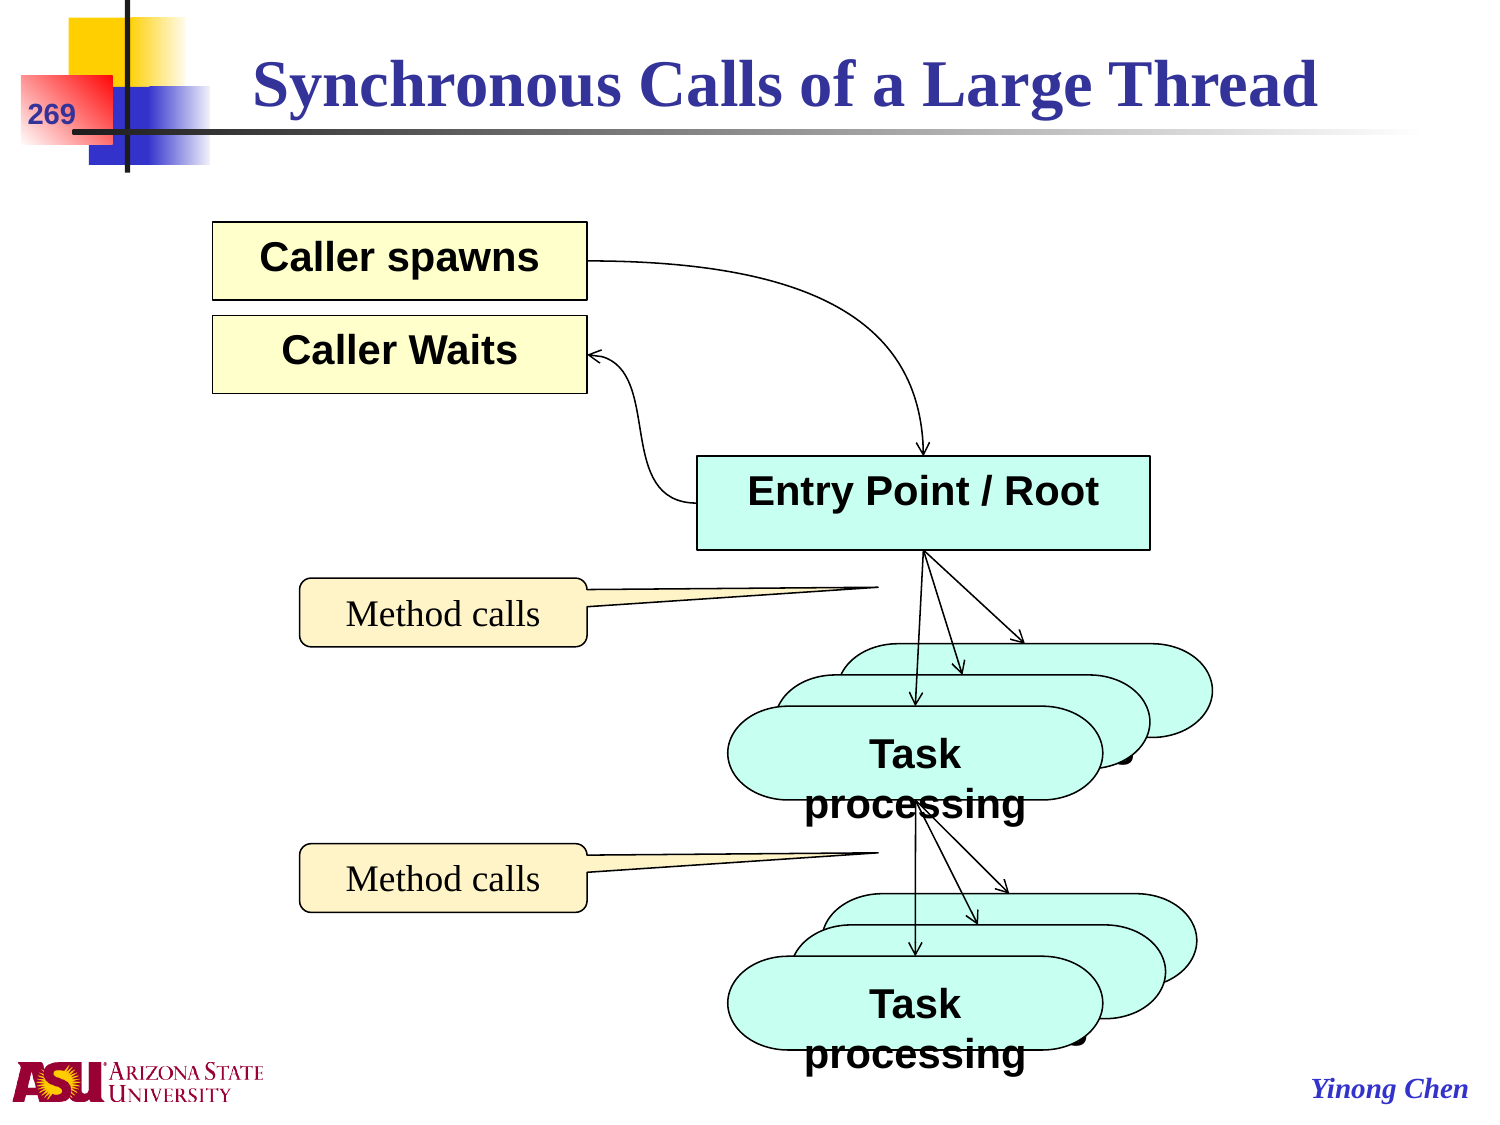

# Synchronous Calls of a Large Thread
269
Caller spawns
Caller Waits
Entry Point / Root
Task processing
Task processing
Task processing
Task processing
Task processing
Task processing
Method calls
Method calls